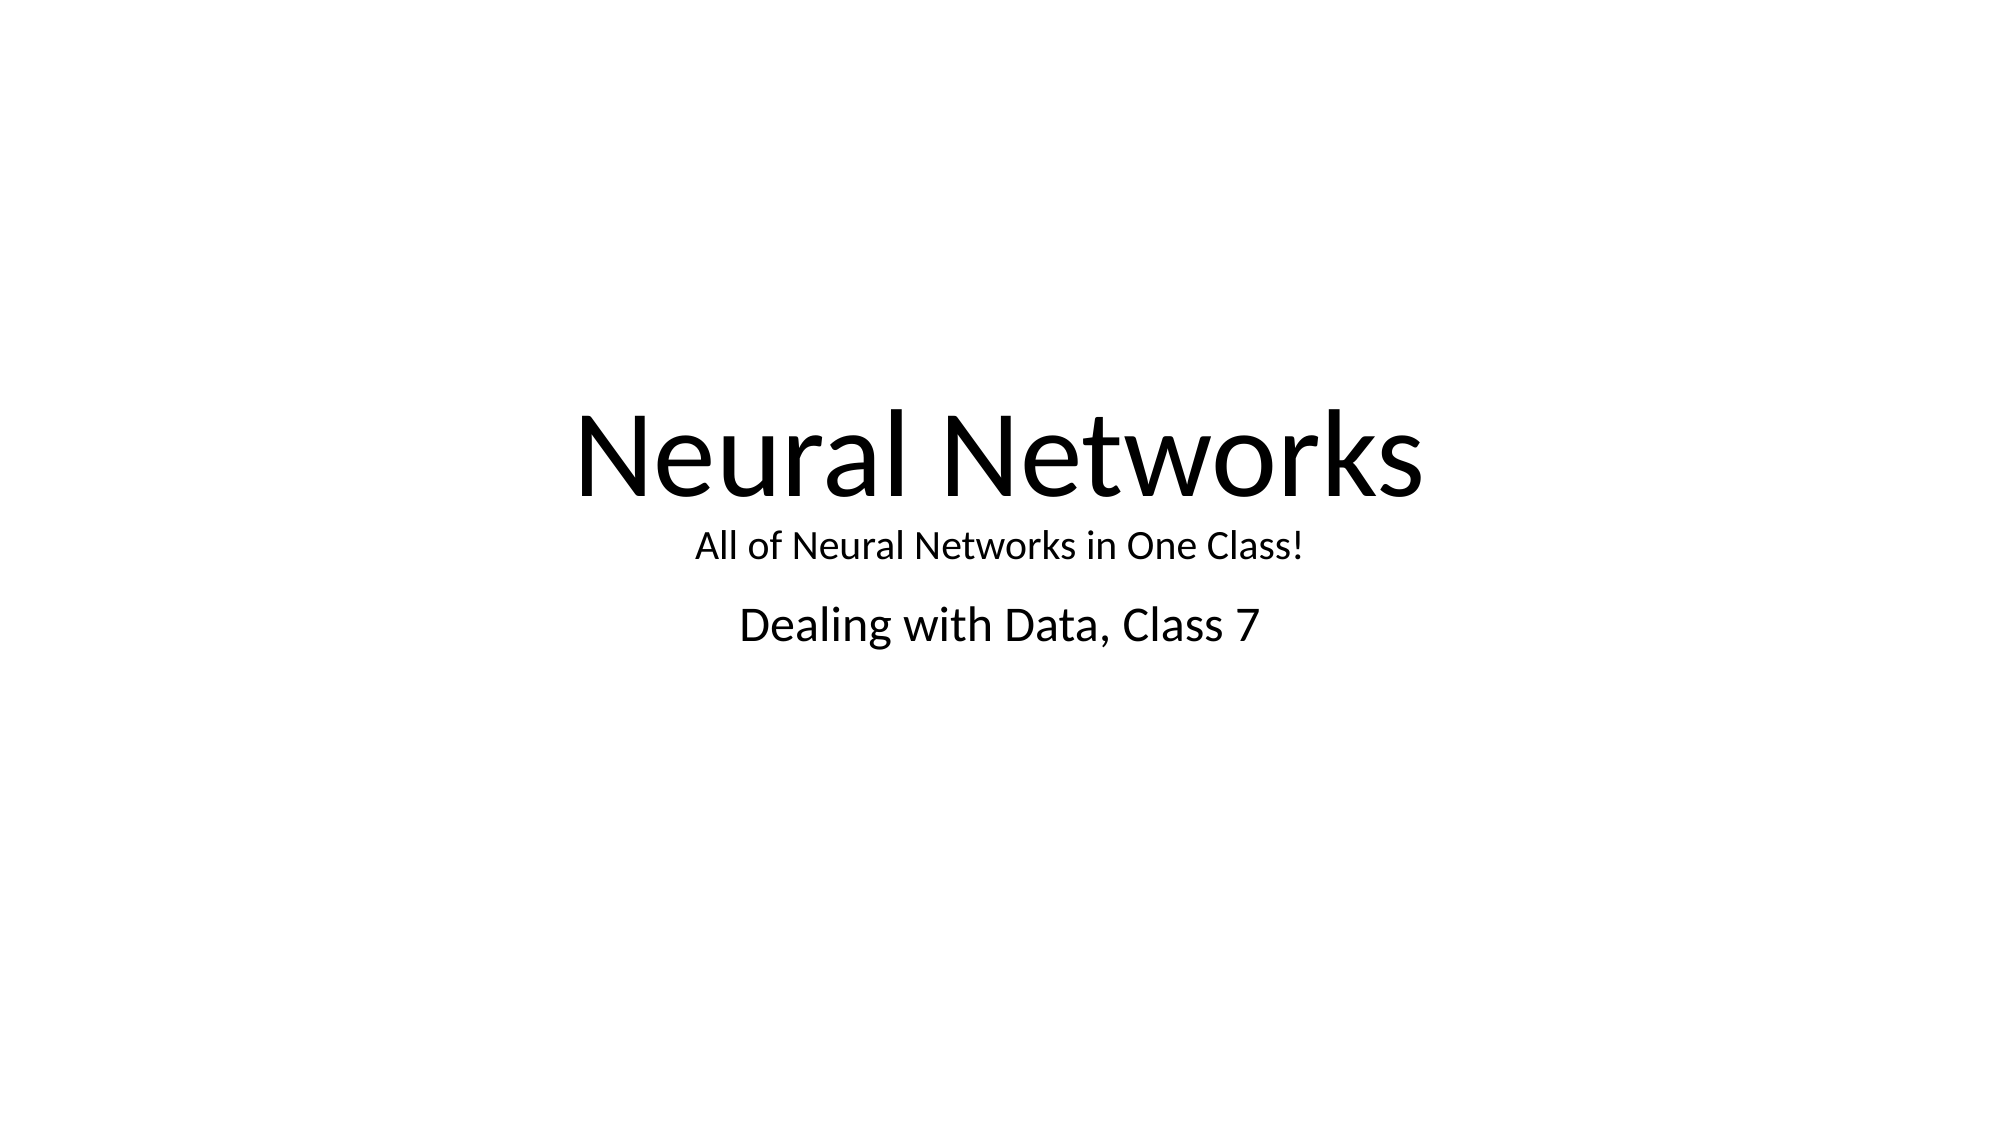

# Neural Networks All of Neural Networks in One Class!
Dealing with Data, Class 7